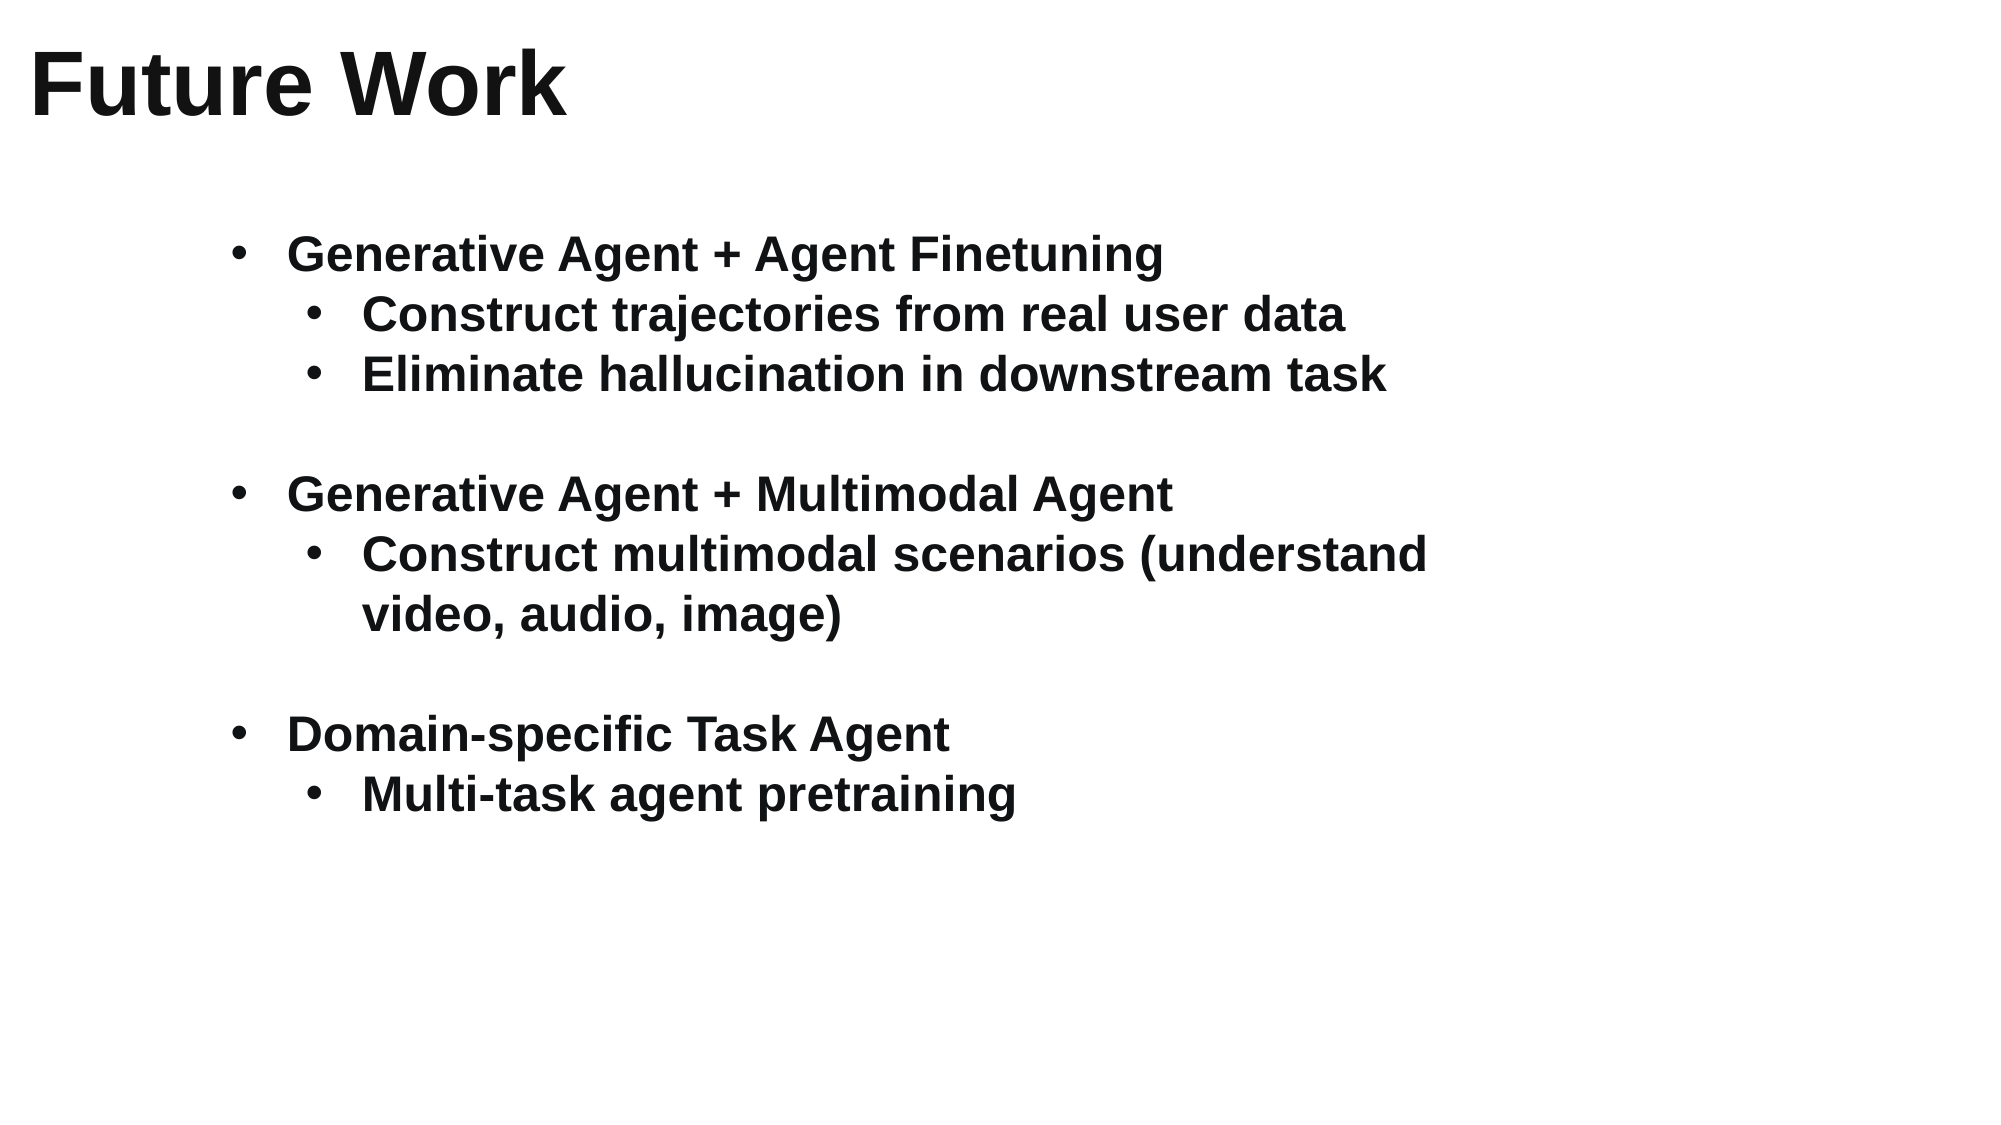

Future Work
Generative Agent + Agent Finetuning
Construct trajectories from real user data
Eliminate hallucination in downstream task

Generative Agent + Multimodal Agent
Construct multimodal scenarios (understand video, audio, image)

Domain-specific Task Agent
Multi-task agent pretraining